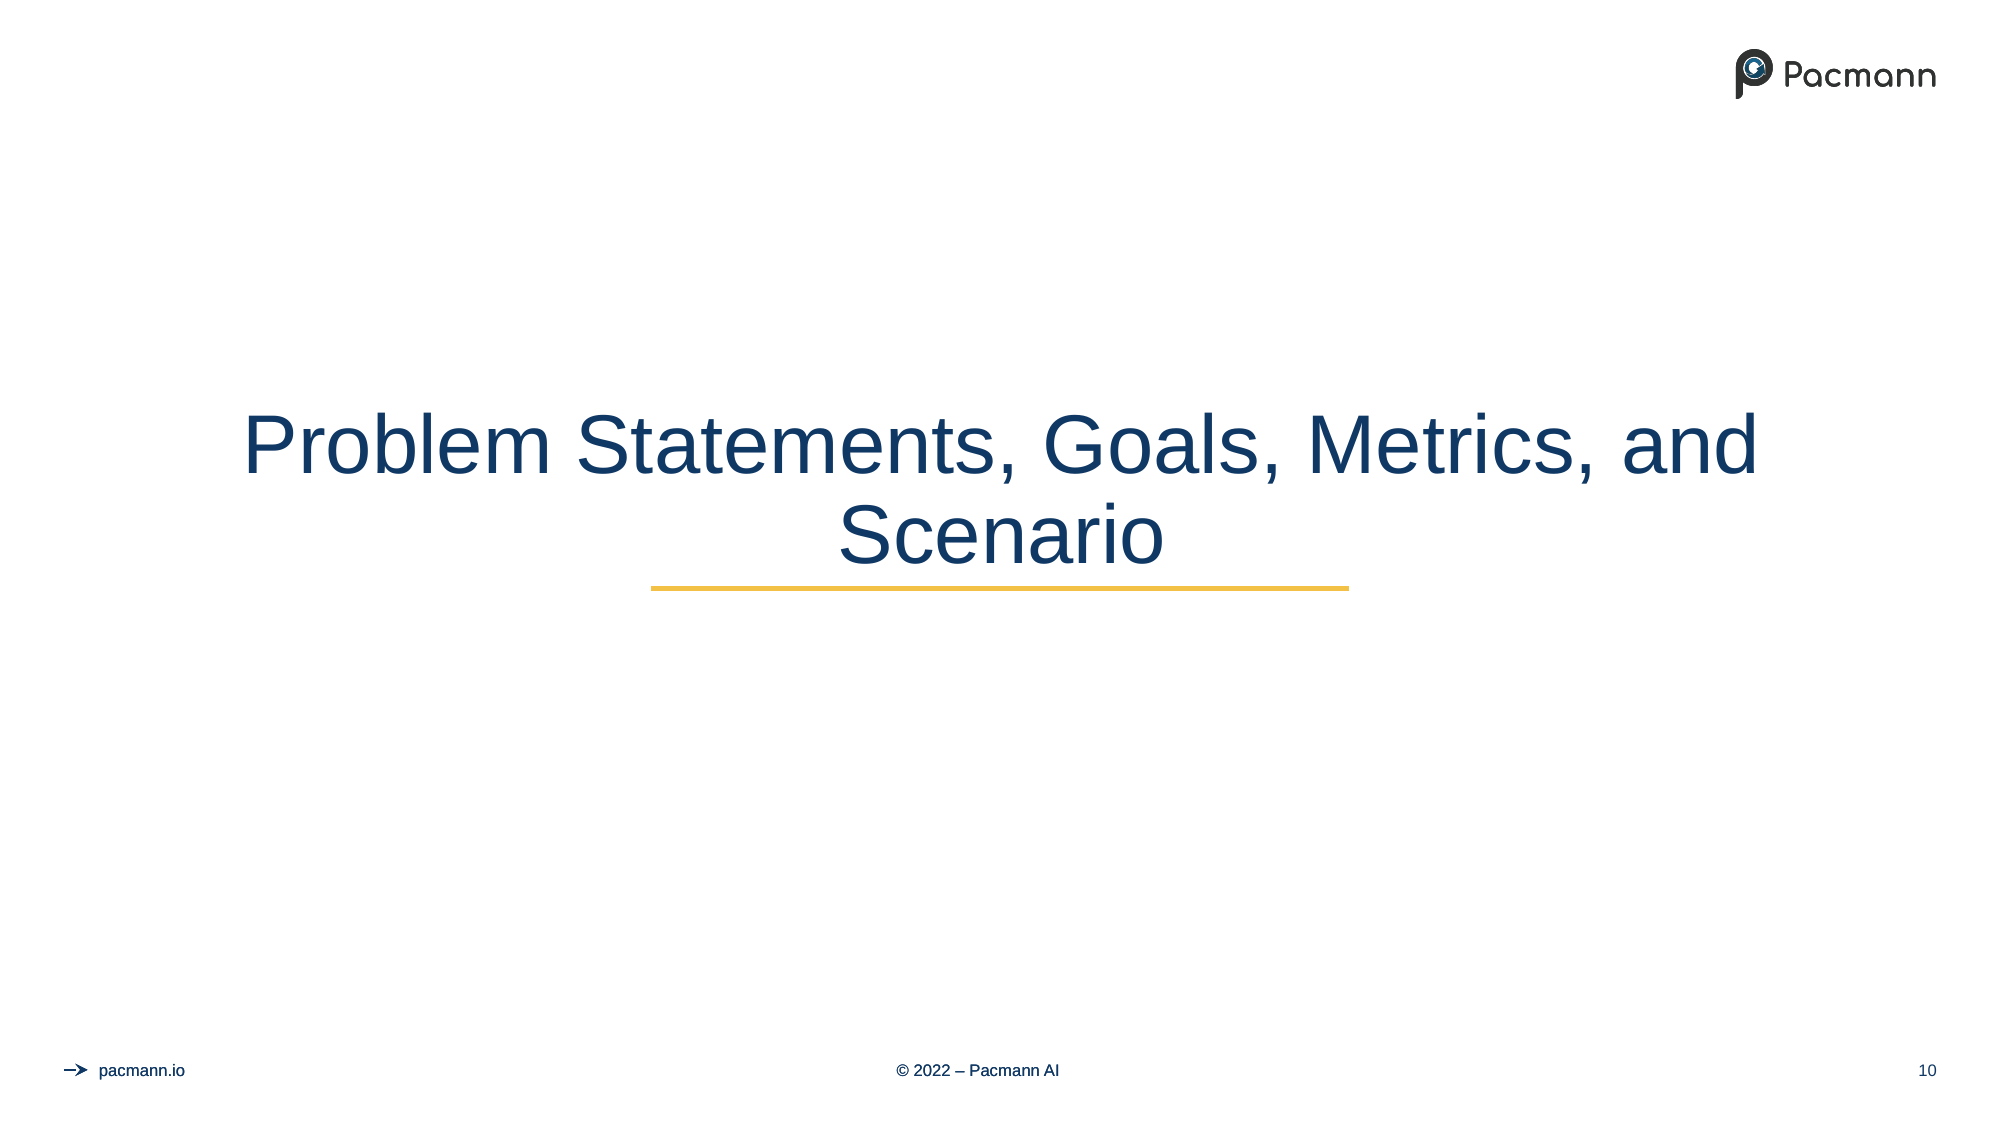

# Problem Statements, Goals, Metrics, and Scenario